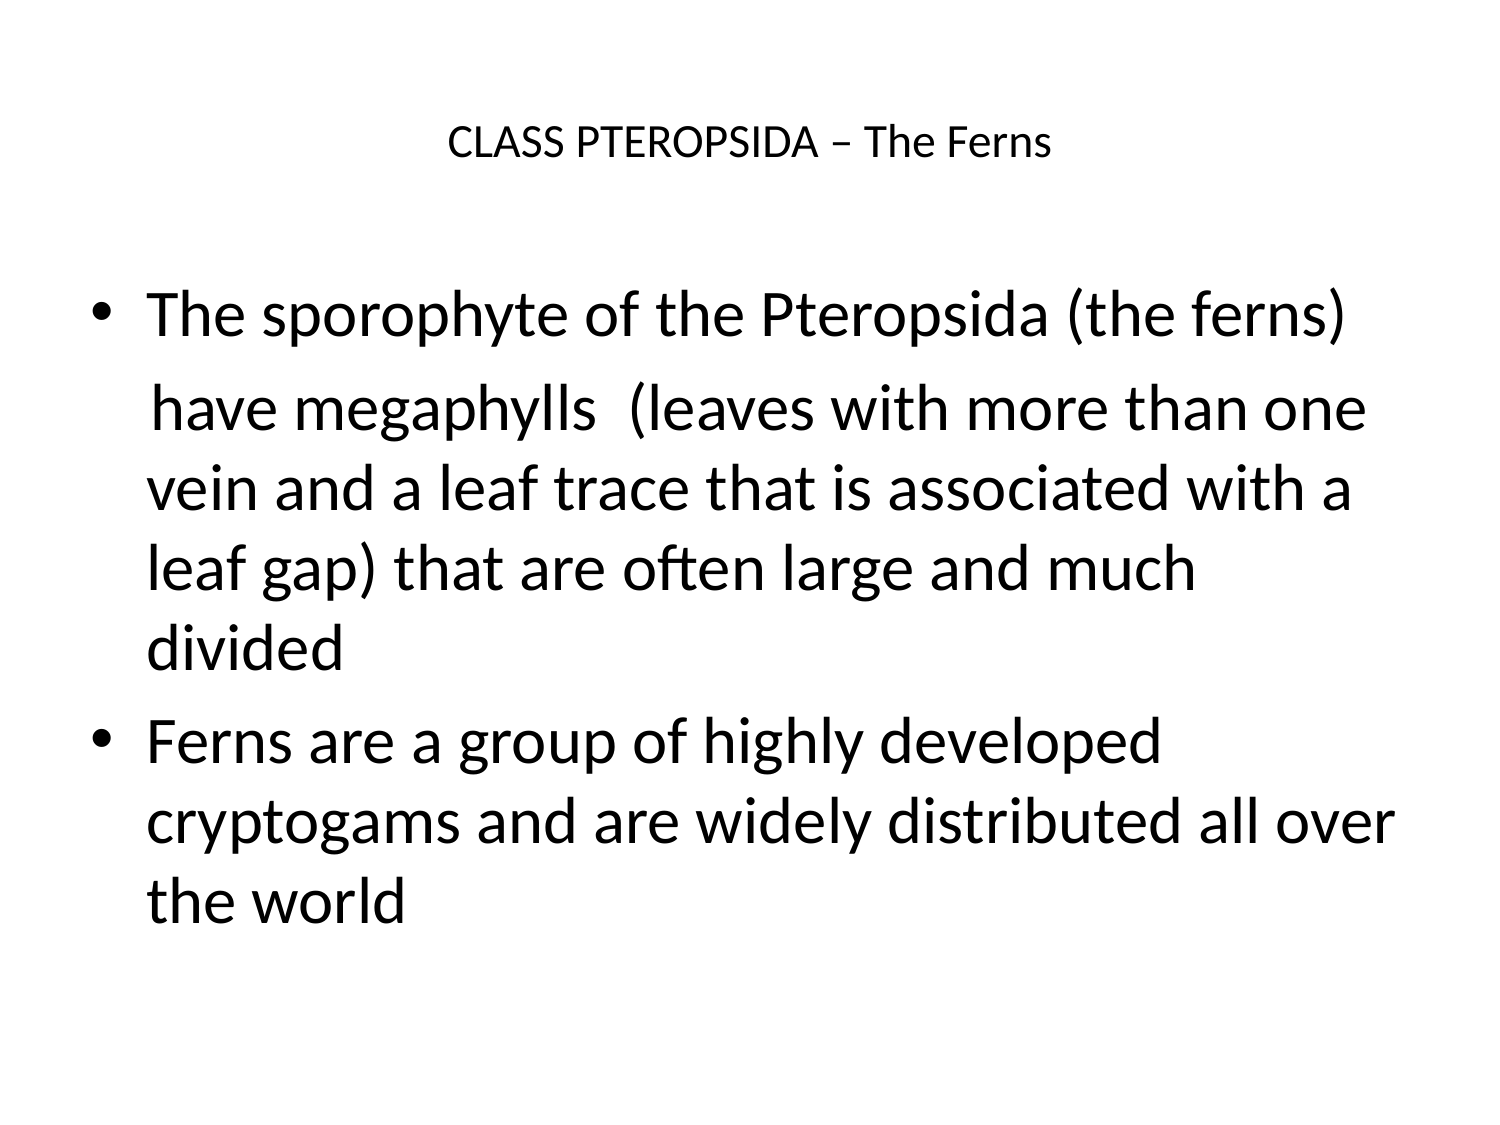

# CLASS PTEROPSIDA – The Ferns
The sporophyte of the Pteropsida (the ferns)
    have megaphylls  (leaves with more than one vein and a leaf trace that is associated with a leaf gap) that are often large and much divided
Ferns are a group of highly developed cryptogams and are widely distributed all over the world